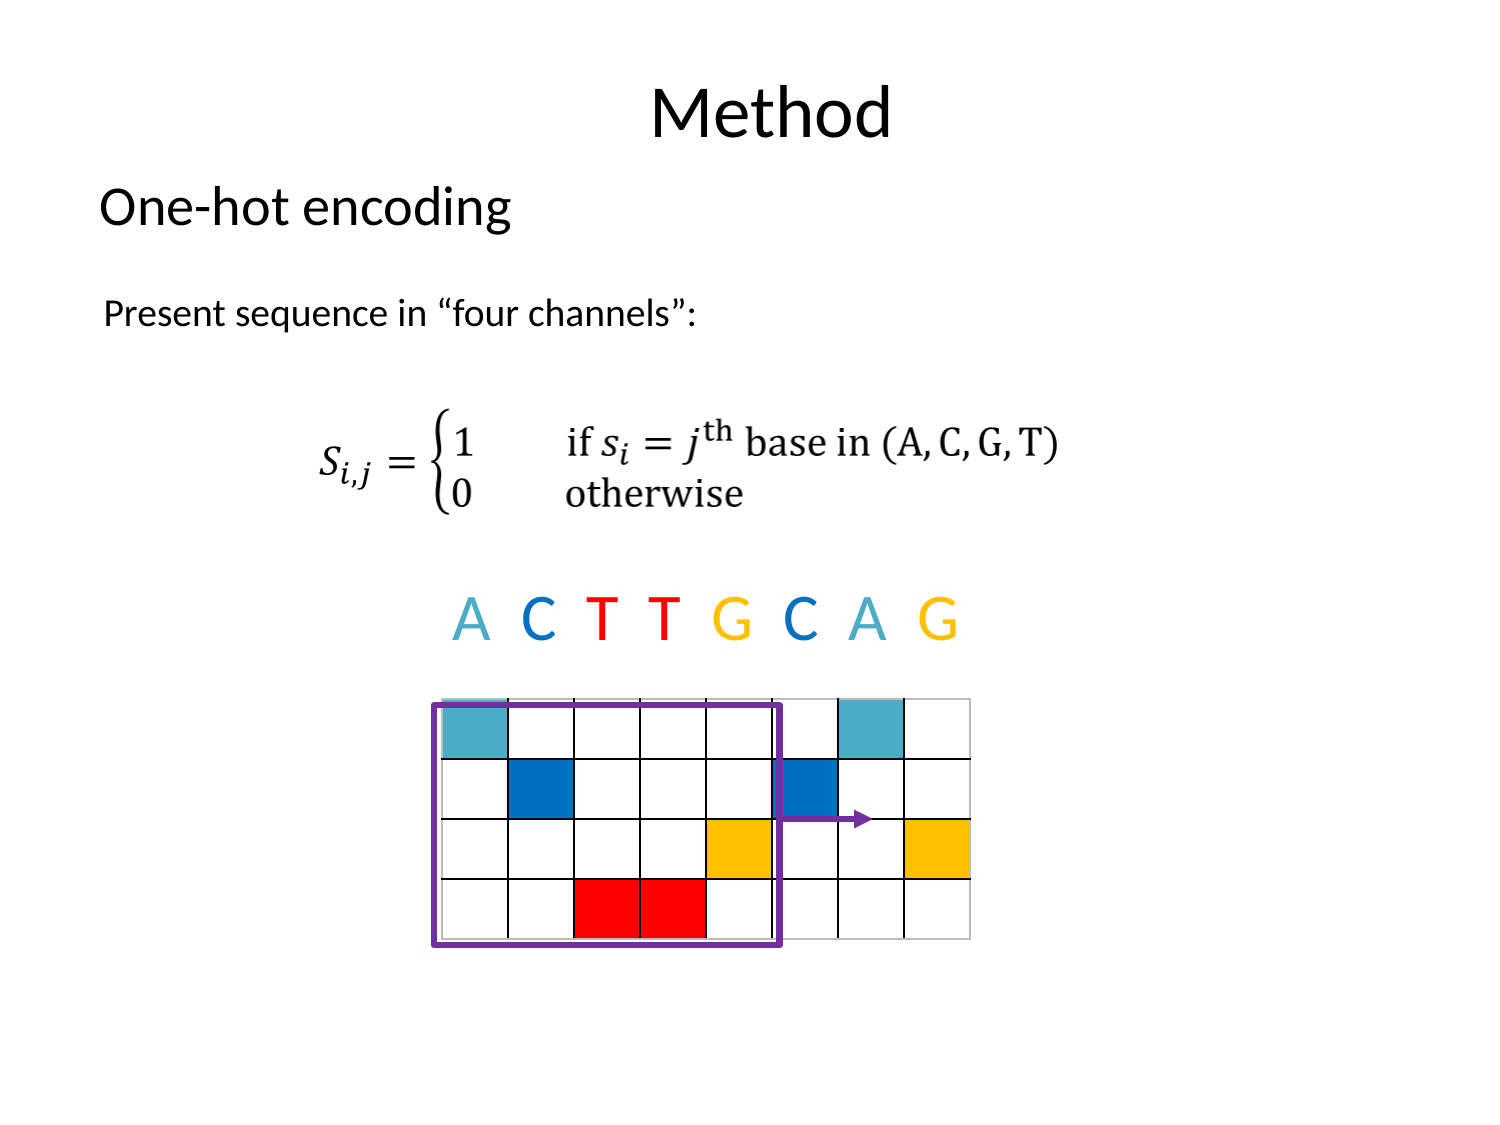

Method
One-hot encoding
Present sequence in “four channels”:

A  C  T  T  G  C  A  G
| 1 |  |  |  |  |  |  |  |
| --- | --- | --- | --- | --- | --- | --- | --- |
|  |  |  |  |  |  |  |  |
|  |  |  |  |  |  |  |  |
|  |  |  |  |  |  |  |  |